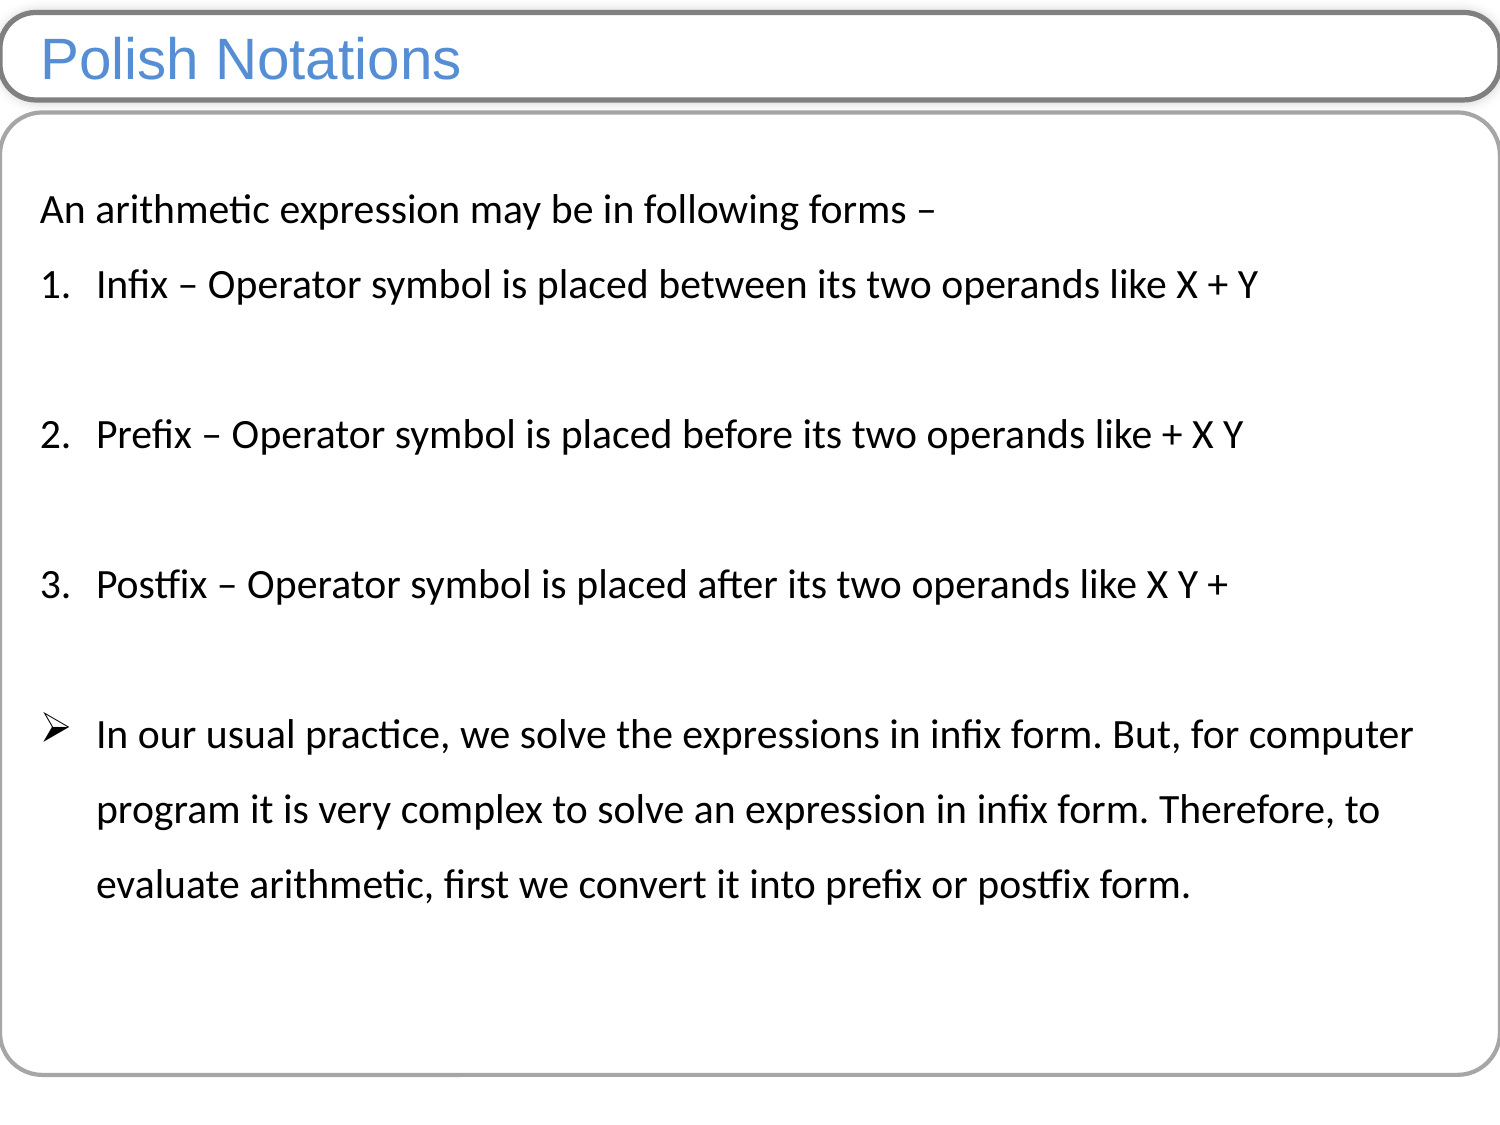

Polish Notations

An arithmetic expression may be in following forms –
Infix – Operator symbol is placed between its two operands like X + Y

Prefix – Operator symbol is placed before its two operands like + X Y

Postfix – Operator symbol is placed after its two operands like X Y +

In our usual practice, we solve the expressions in infix form. But, for computer program it is very complex to solve an expression in infix form. Therefore, to evaluate arithmetic, first we convert it into prefix or postfix form.